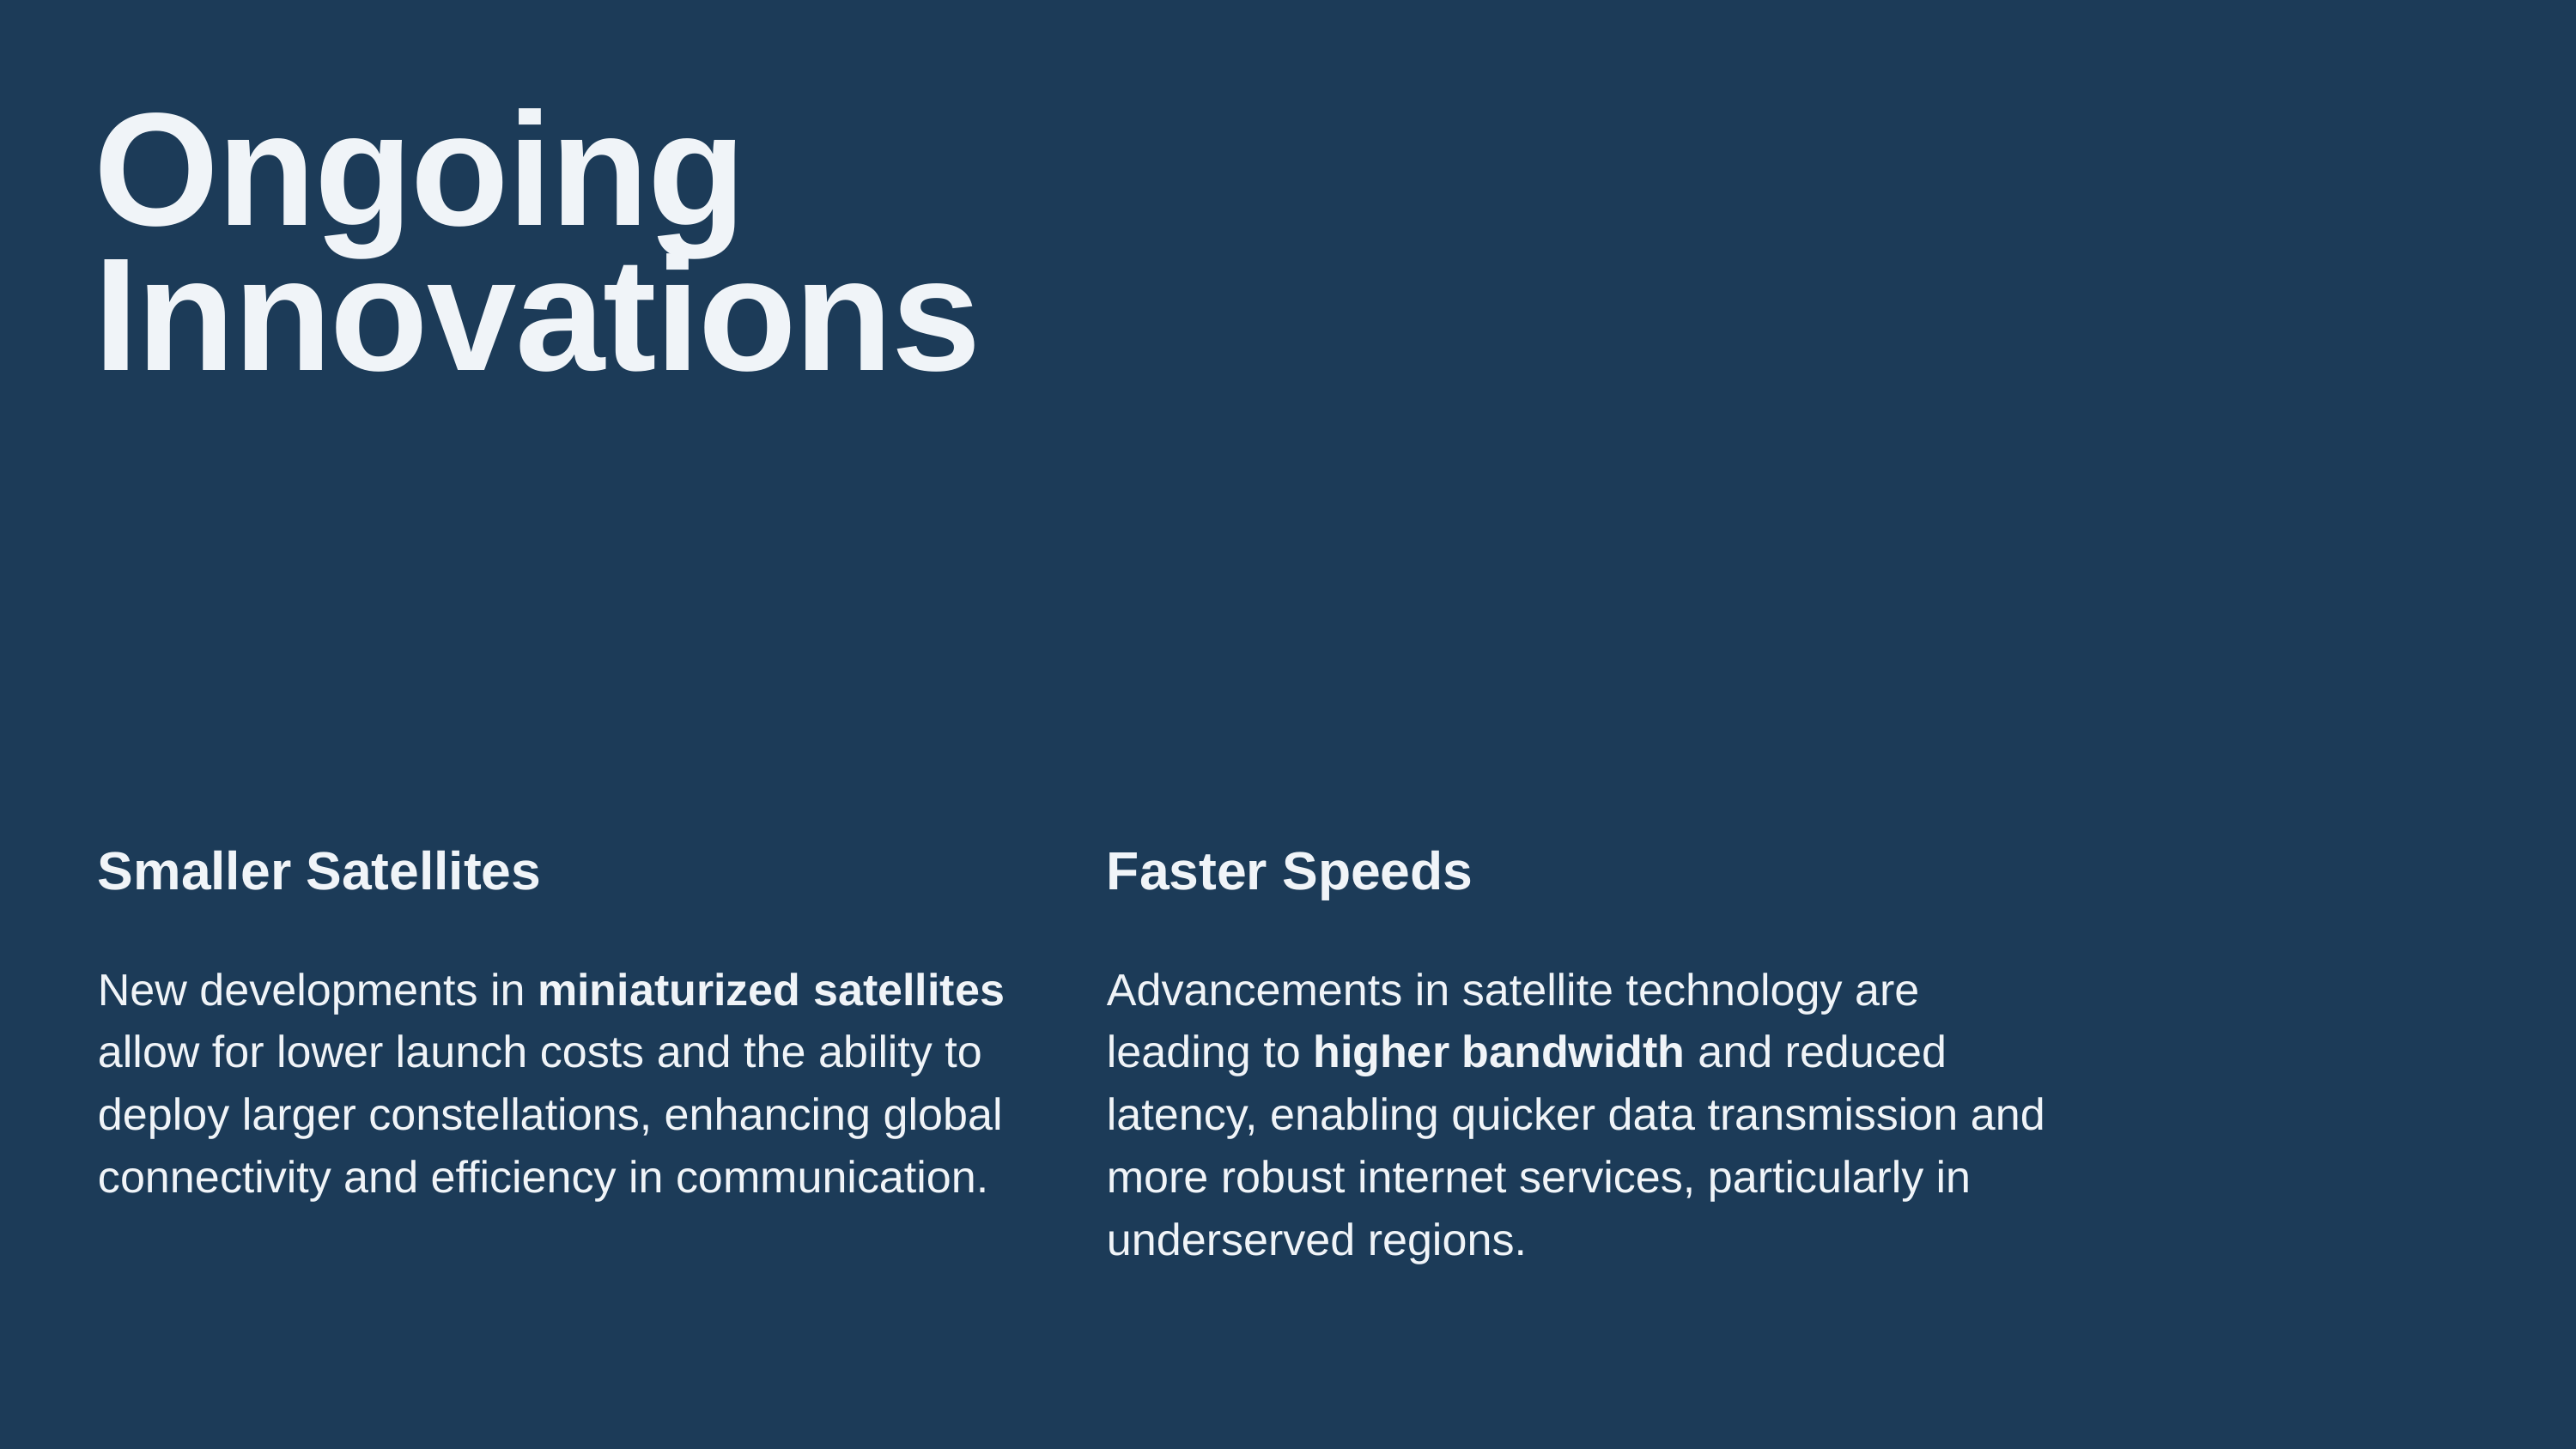

Ongoing Innovations
Smaller Satellites
Faster Speeds
New developments in miniaturized satellites allow for lower launch costs and the ability to deploy larger constellations, enhancing global connectivity and efficiency in communication.
Advancements in satellite technology are leading to higher bandwidth and reduced latency, enabling quicker data transmission and more robust internet services, particularly in underserved regions.